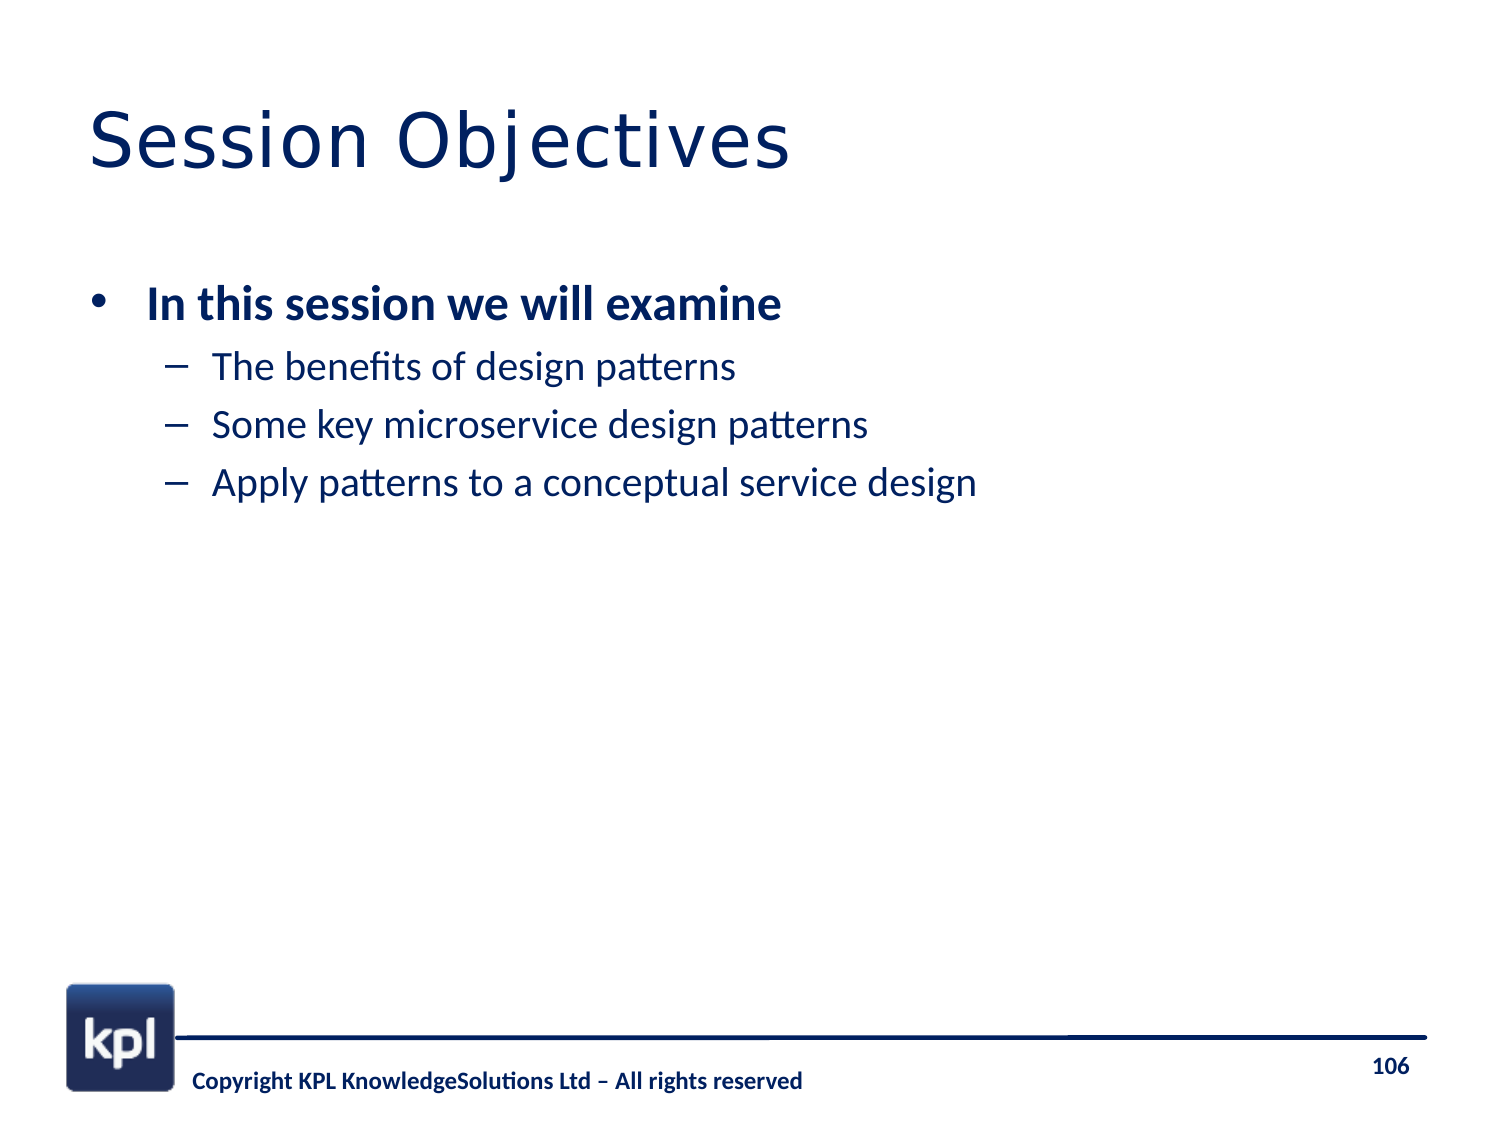

# Session Objectives
In this session we will examine
The benefits of design patterns
Some key microservice design patterns
Apply patterns to a conceptual service design
106
Copyright KPL KnowledgeSolutions Ltd – All rights reserved